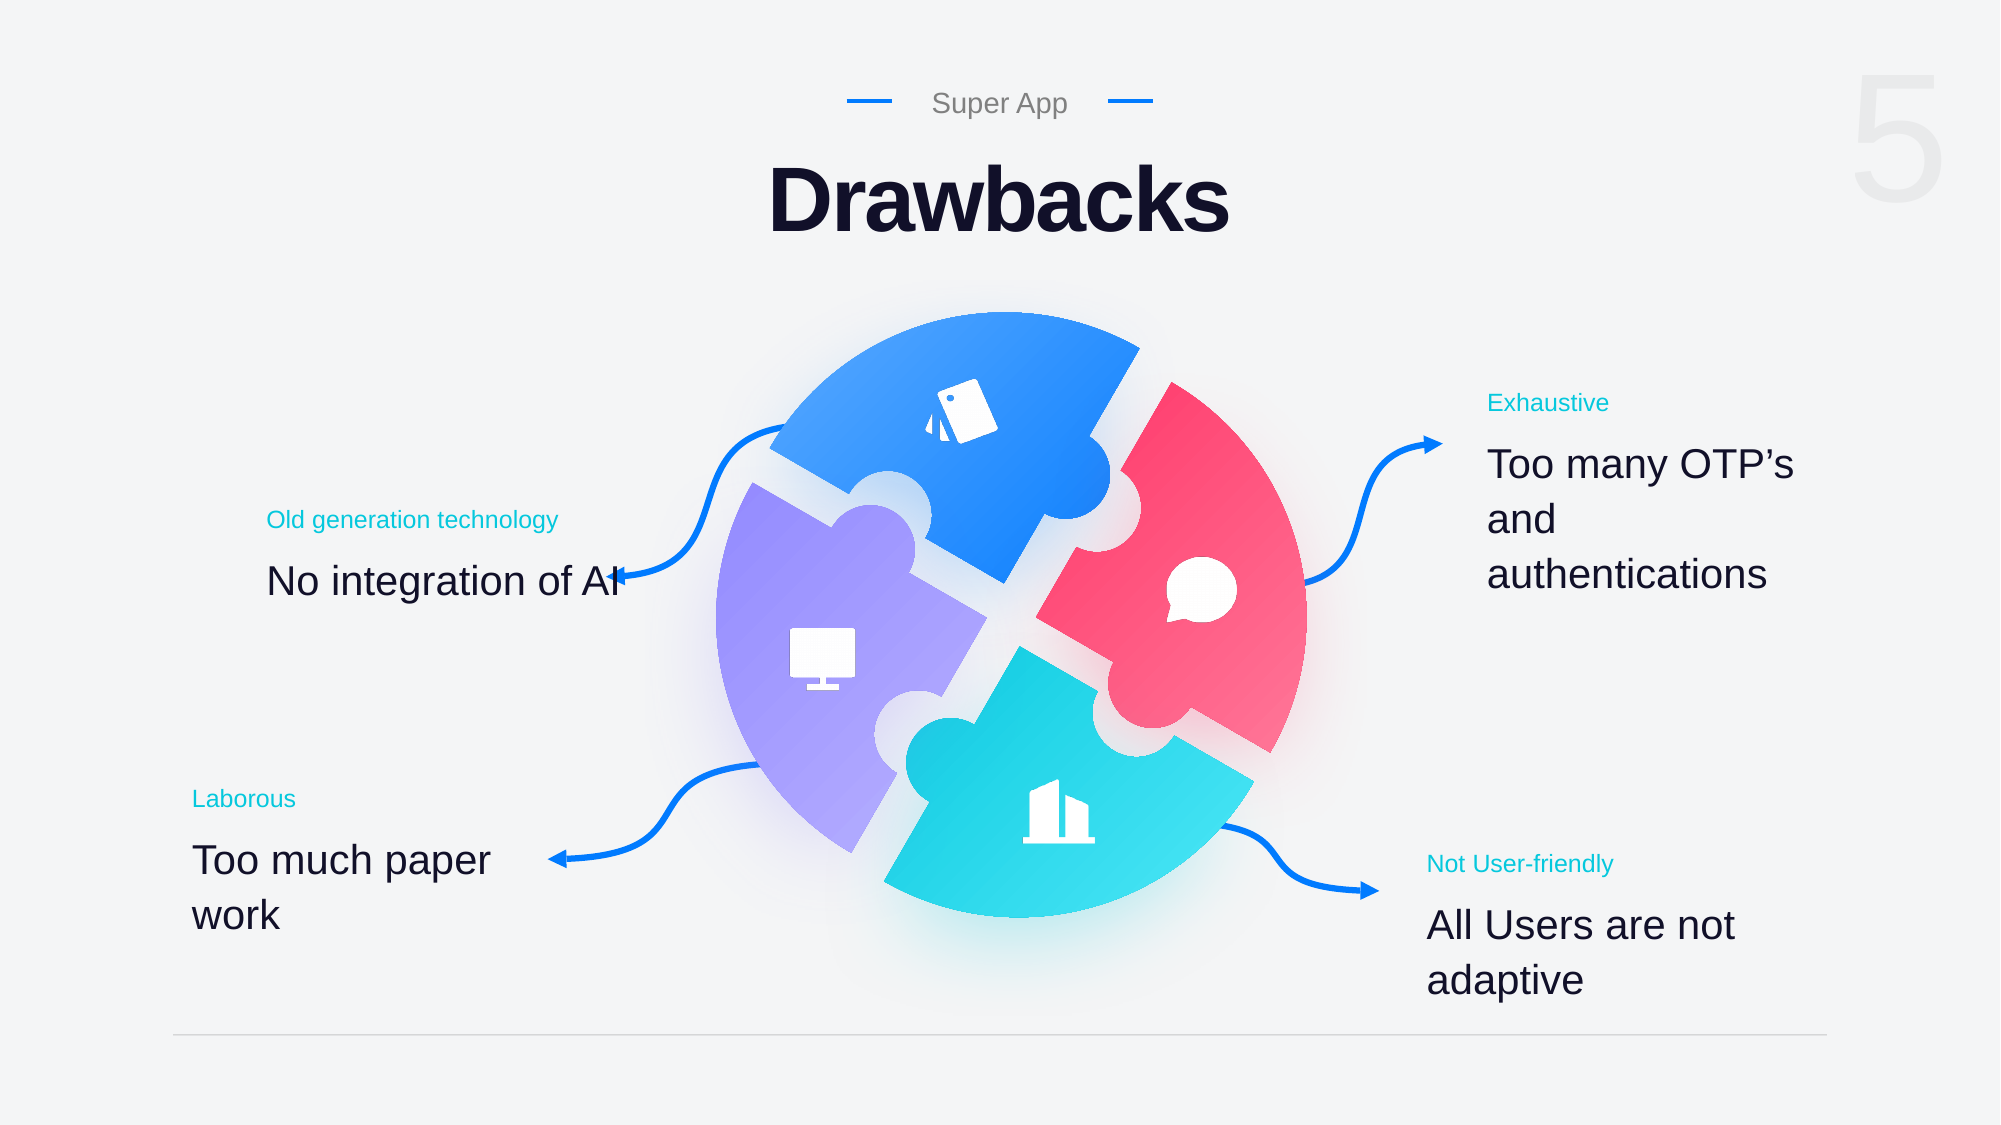

Super App
Drawbacks

Exhaustive
Too many OTP’s and authentications

Old generation technology
No integration of AI

Laborous
Too much paper work
Not User-friendly
All Users are not adaptive